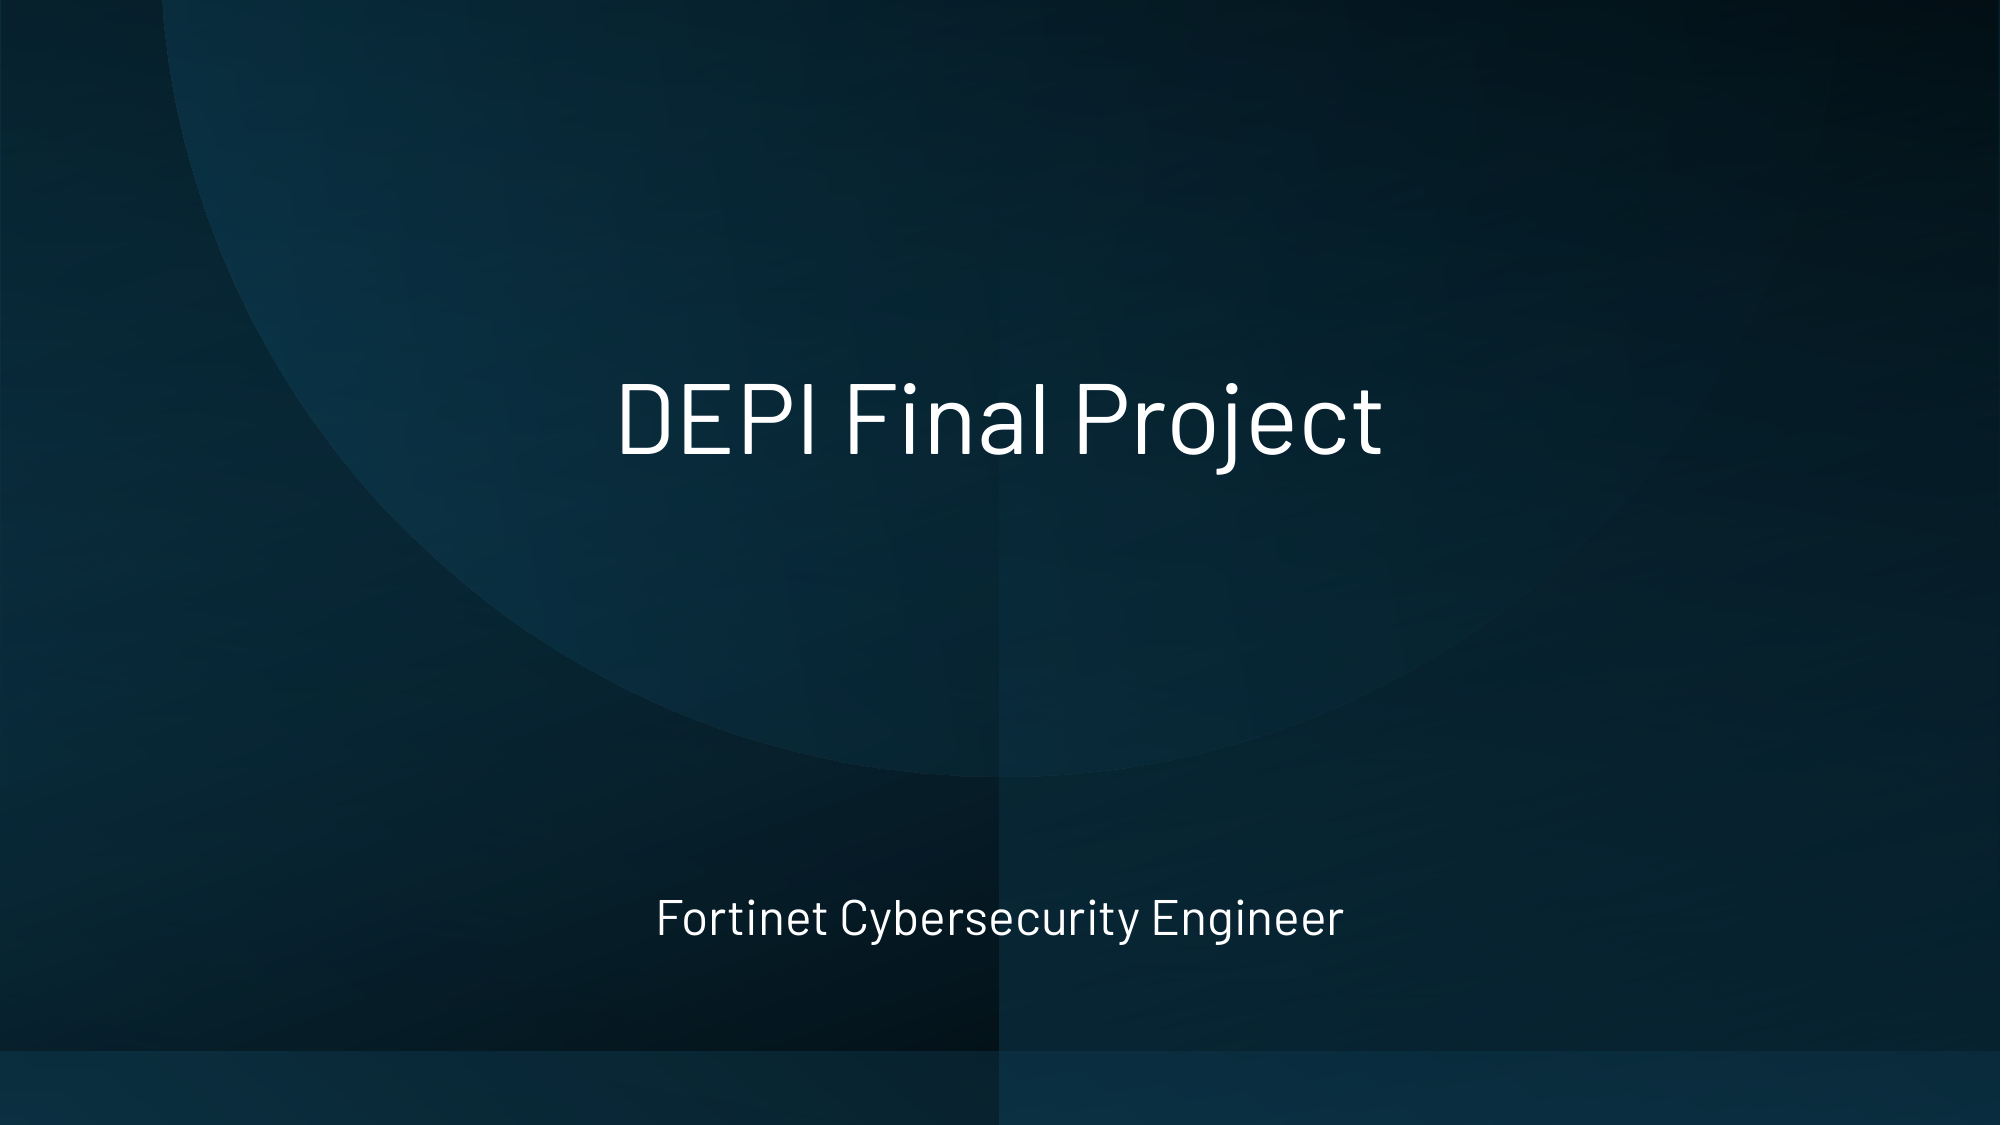

# DEPI Final Project
Fortinet Cybersecurity Engineer